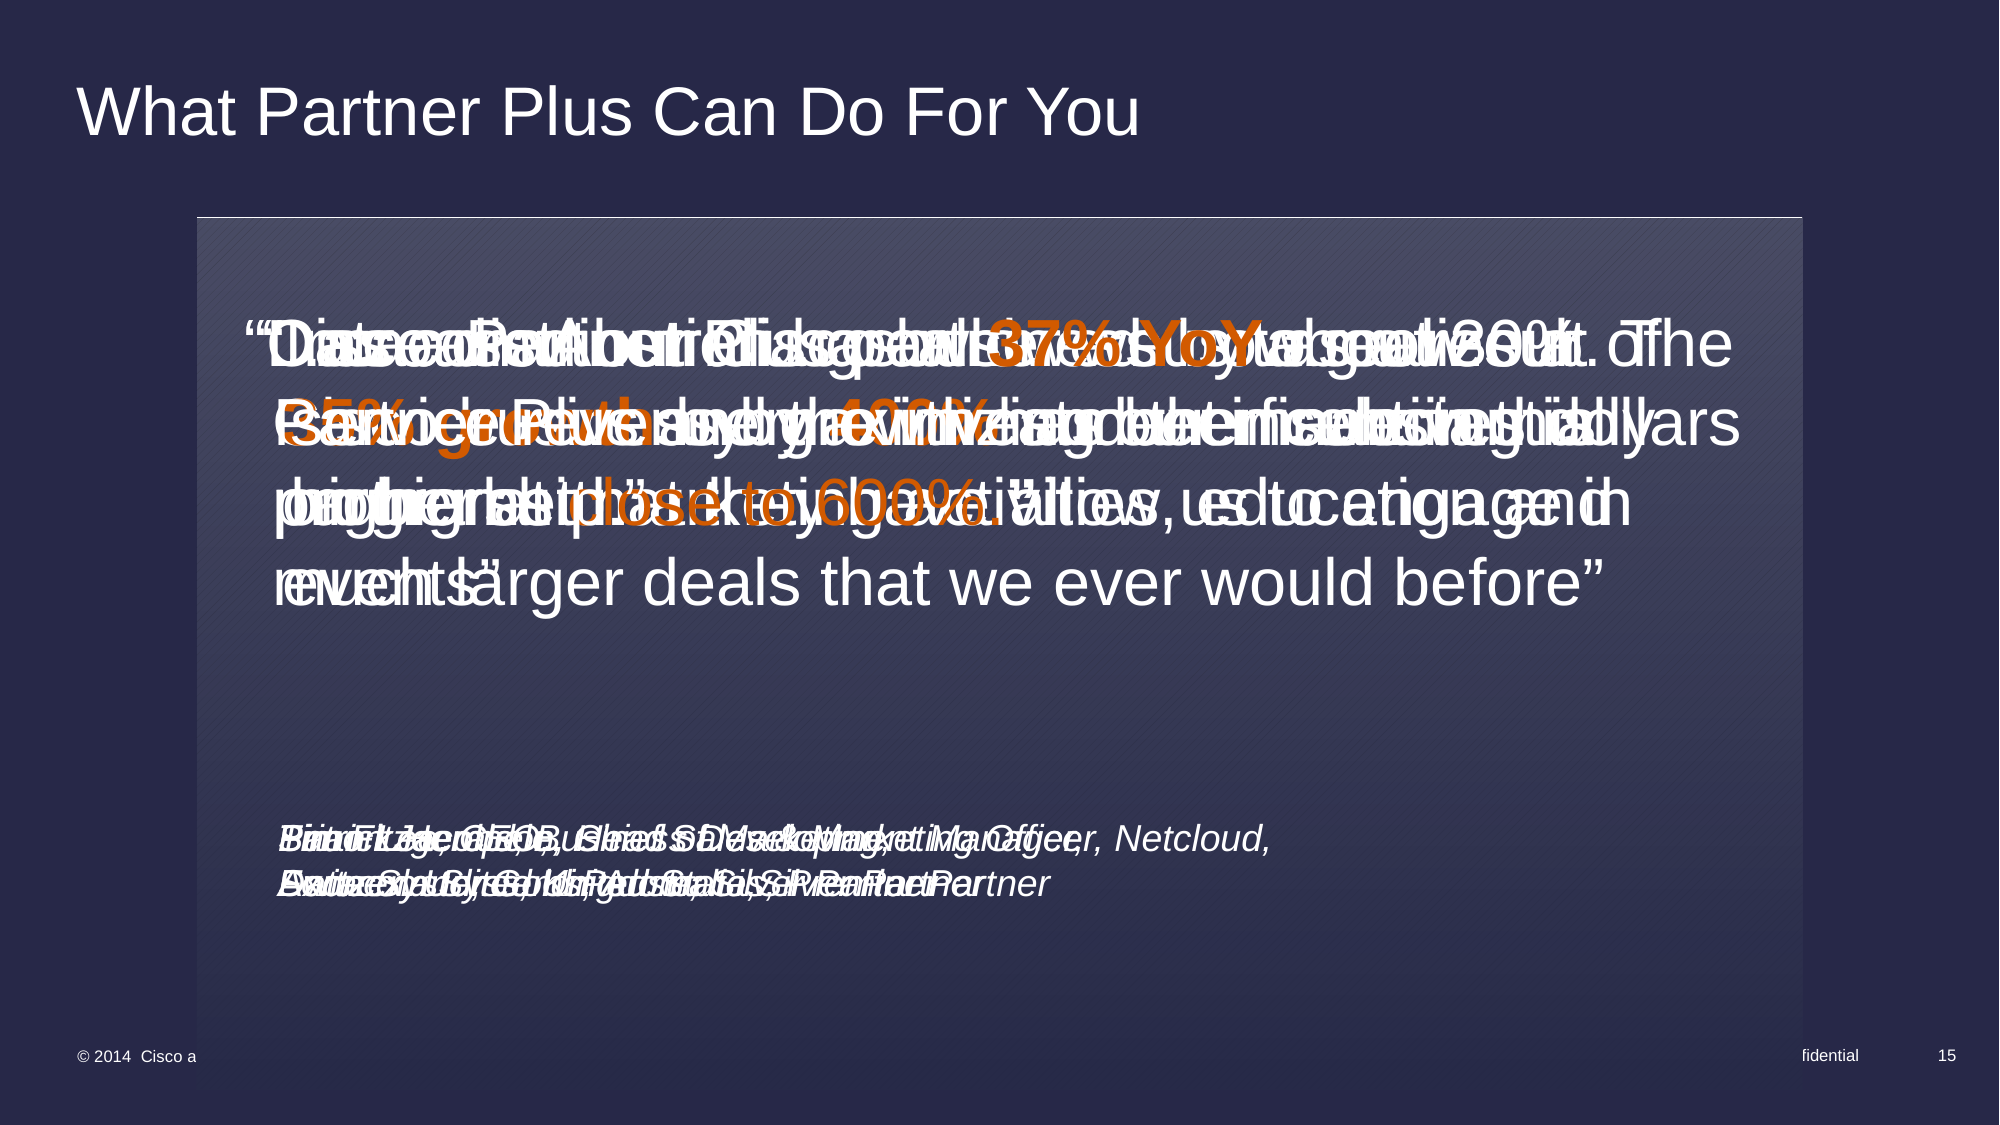

# What Partner Plus Can Do For You

“Cisco distribution has allowed us to grow our Cisco business by 400% and the financing programs that they have allow us to engage in much larger deals that we ever would before”
 “..as a Partner Plus partner we now realize a
35% growth by maximizing our incentives dollars on big bet marketing activities, education and events”
 “Increased our Cisco business by about 30%. The service revenue growth has been substantially higher at close to 600%.”
“Datacom Australia grew 37% YoY as a result of Partner Plus and the investment made in this partnership.”
Brian Lee, CEO,
Forte Systems, United States, Premier Partner
Patrick Hempele, Chief Sales & Marketing Officer, Netcloud, Switzerland, Gold Partner
Simon Jacobson, Head of Marketing,
Axonex, United Kingdom, Silver Partner
Tim Fitzgerald, Business Development Manager,
Datacom Systems, Australia,Silver Partner